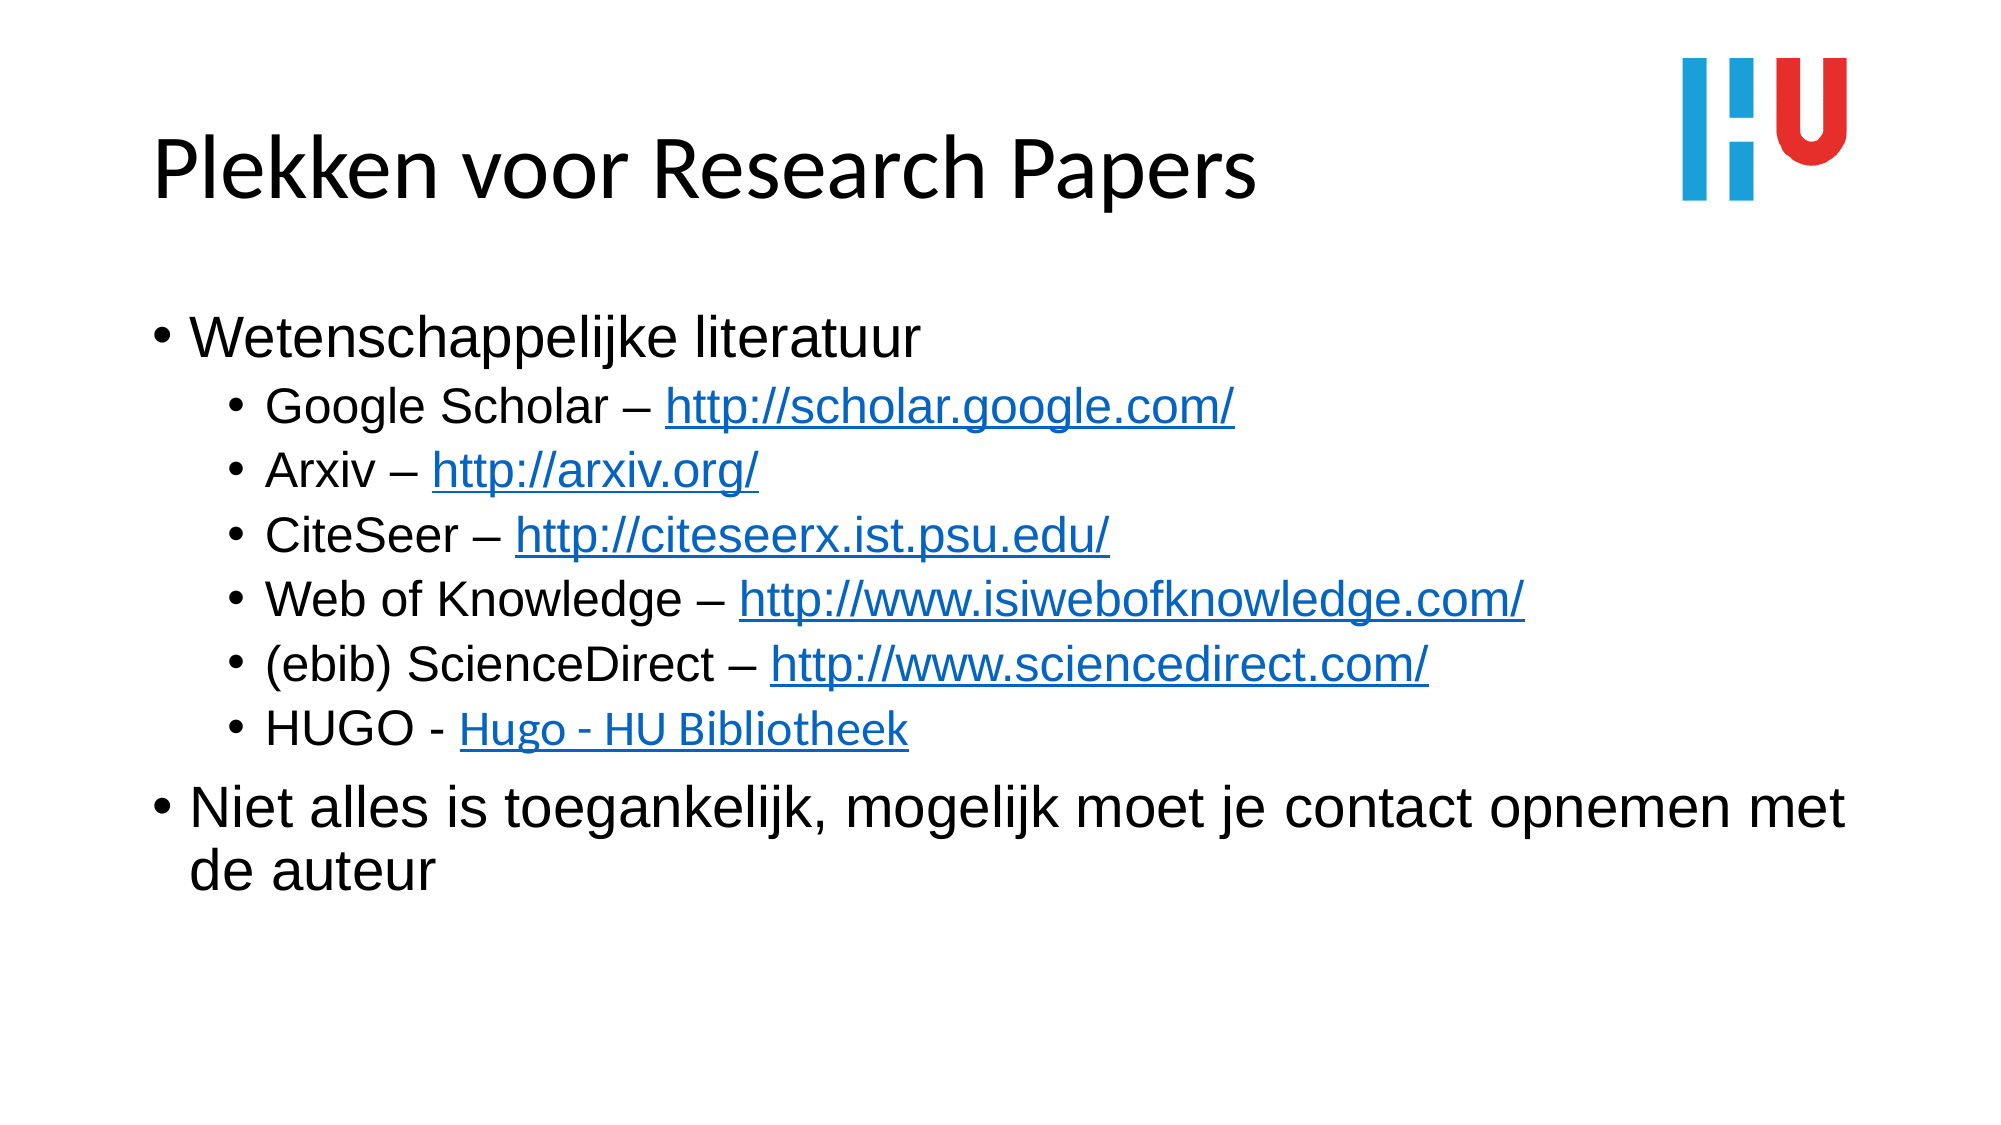

# Plekken voor Research Papers
Wetenschappelijke literatuur​
Google Scholar – http://scholar.google.com/​
Arxiv – http://arxiv.org/​
CiteSeer – http://citeseerx.ist.psu.edu/​
Web of Knowledge – http://www.isiwebofknowledge.com/​
(ebib) ScienceDirect – http://www.sciencedirect.com/​
HUGO - Hugo - HU Bibliotheek
Niet alles is toegankelijk, mogelijk moet je contact opnemen met de auteur